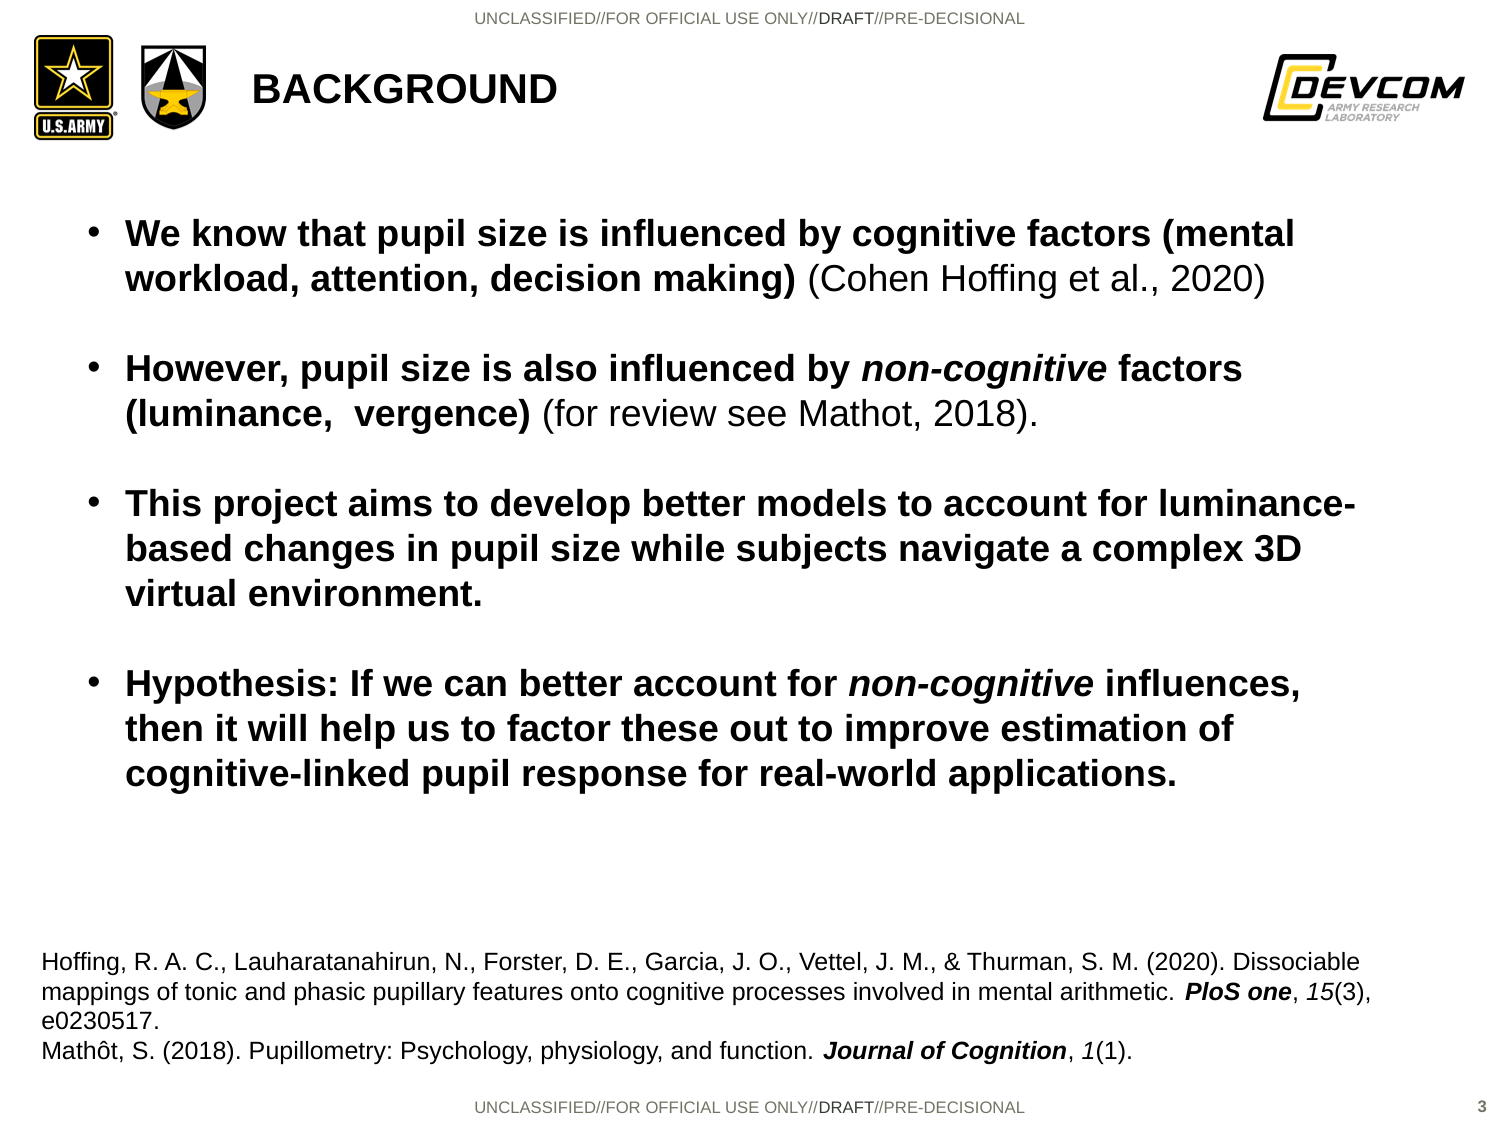

# BACKGROUND
We know that pupil size is influenced by cognitive factors (mental workload, attention, decision making) (Cohen Hoffing et al., 2020)

However, pupil size is also influenced by non-cognitive factors (luminance,  vergence) (for review see Mathot, 2018).

This project aims to develop better models to account for luminance-based changes in pupil size while subjects navigate a complex 3D virtual environment.

Hypothesis: If we can better account for non-cognitive influences, then it will help us to factor these out to improve estimation of cognitive-linked pupil response for real-world applications.

Hoffing, R. A. C., Lauharatanahirun, N., Forster, D. E., Garcia, J. O., Vettel, J. M., & Thurman, S. M. (2020). Dissociable mappings of tonic and phasic pupillary features onto cognitive processes involved in mental arithmetic. PloS one, 15(3), e0230517.
Mathôt, S. (2018). Pupillometry: Psychology, physiology, and function. Journal of Cognition, 1(1).